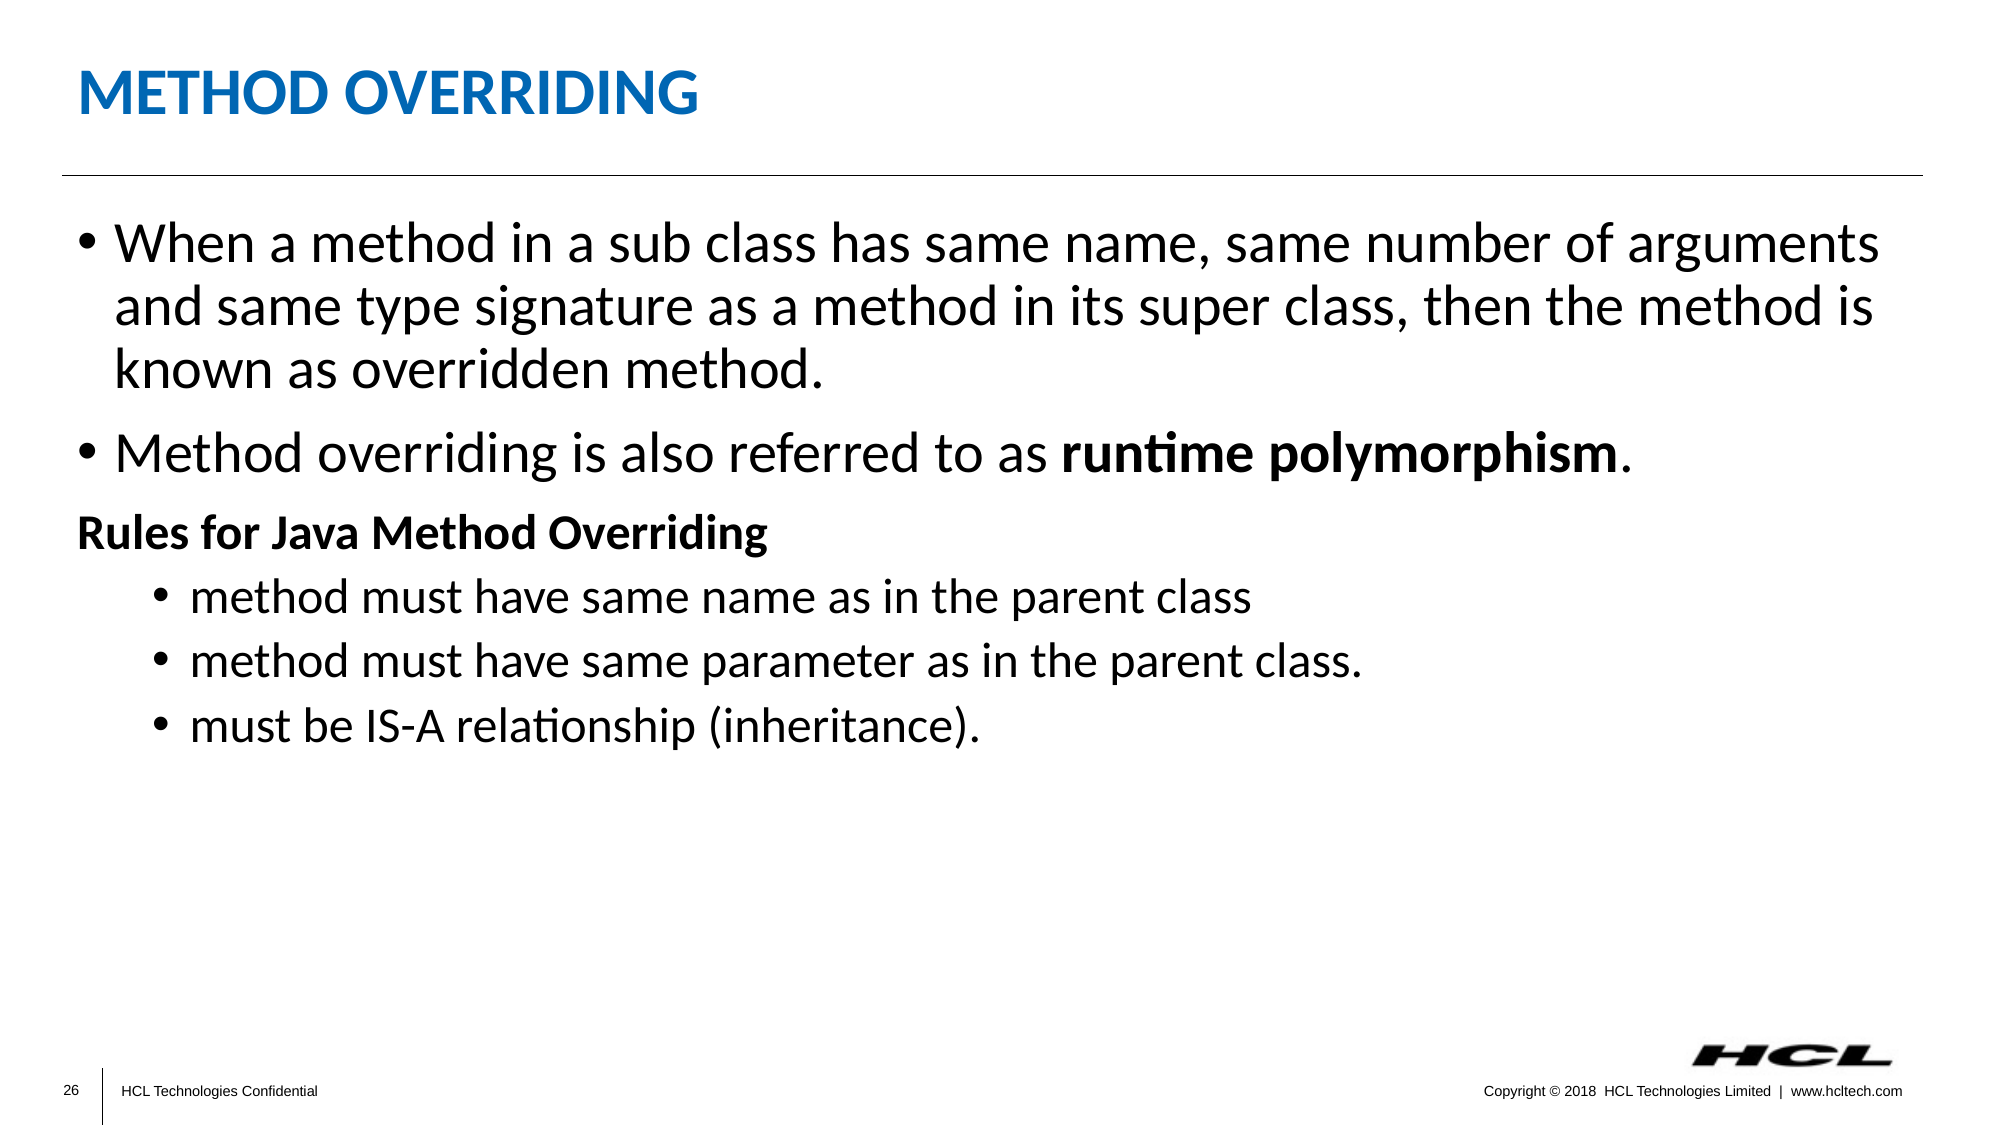

# Method Overriding
When a method in a sub class has same name, same number of arguments and same type signature as a method in its super class, then the method is known as overridden method.
Method overriding is also referred to as runtime polymorphism.
Rules for Java Method Overriding
method must have same name as in the parent class
method must have same parameter as in the parent class.
must be IS-A relationship (inheritance).